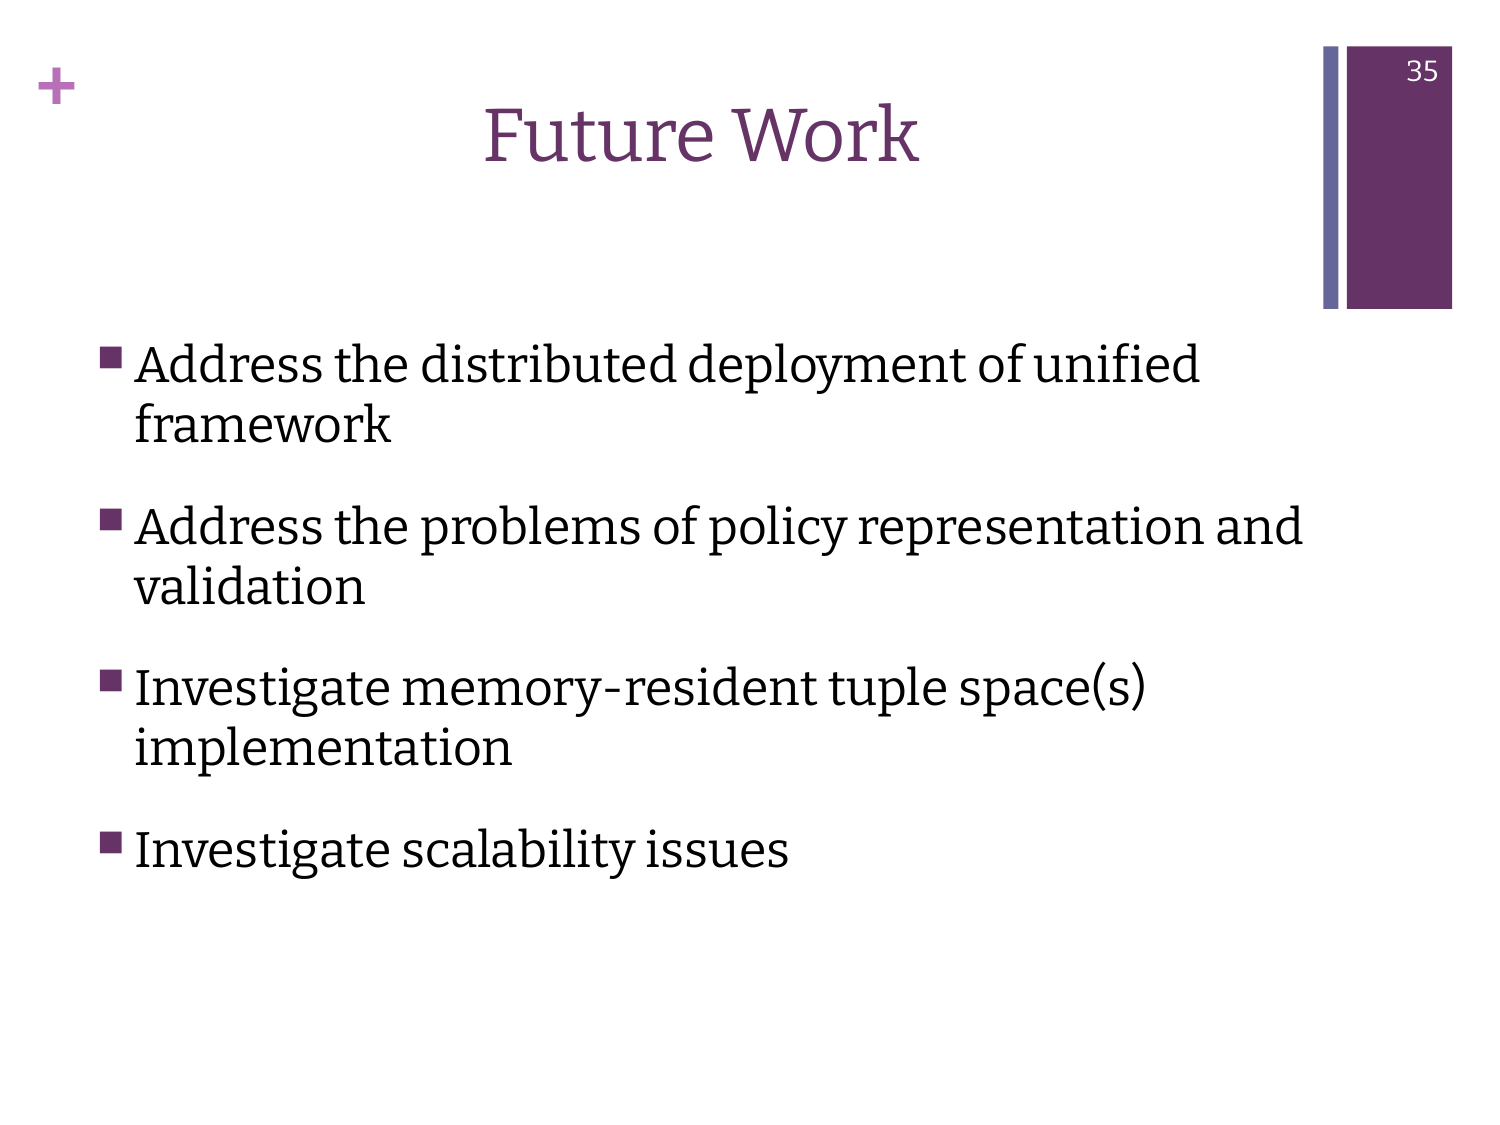

35
# Future Work
Address the distributed deployment of unified framework
Address the problems of policy representation and validation
Investigate memory-resident tuple space(s) implementation
Investigate scalability issues